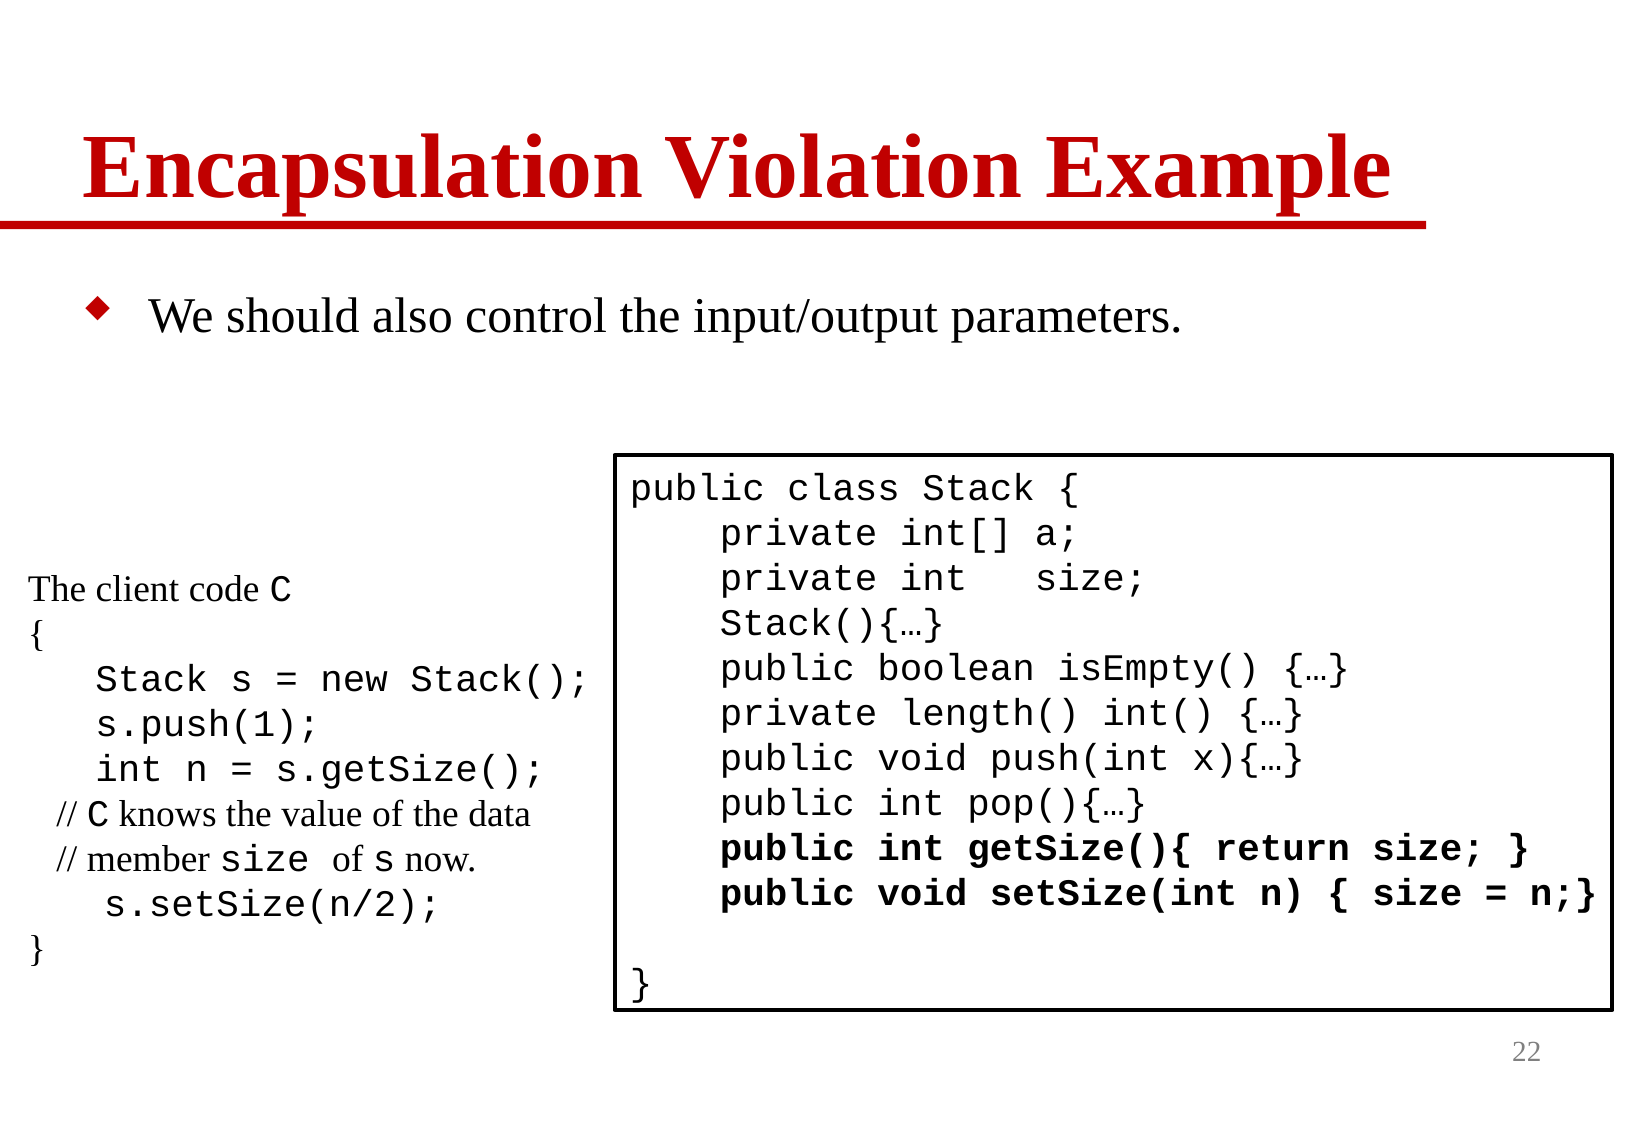

# Encapsulation Violation Example
We should also control the input/output parameters.
public class Stack {
    private int[] a;
    private int   size;
    Stack(){…}
    public boolean isEmpty() {…}
    private length() int() {…}
    public void push(int x){…}
    public int pop(){…}
    public int getSize(){ return size; }
    public void setSize(int n) { size = n;}

}
The client code C
{
   Stack s = new Stack();
   s.push(1);
   int n = s.getSize();
   // C knows the value of the data
   // member size of s now.
        s.setSize(n/2);
}
22